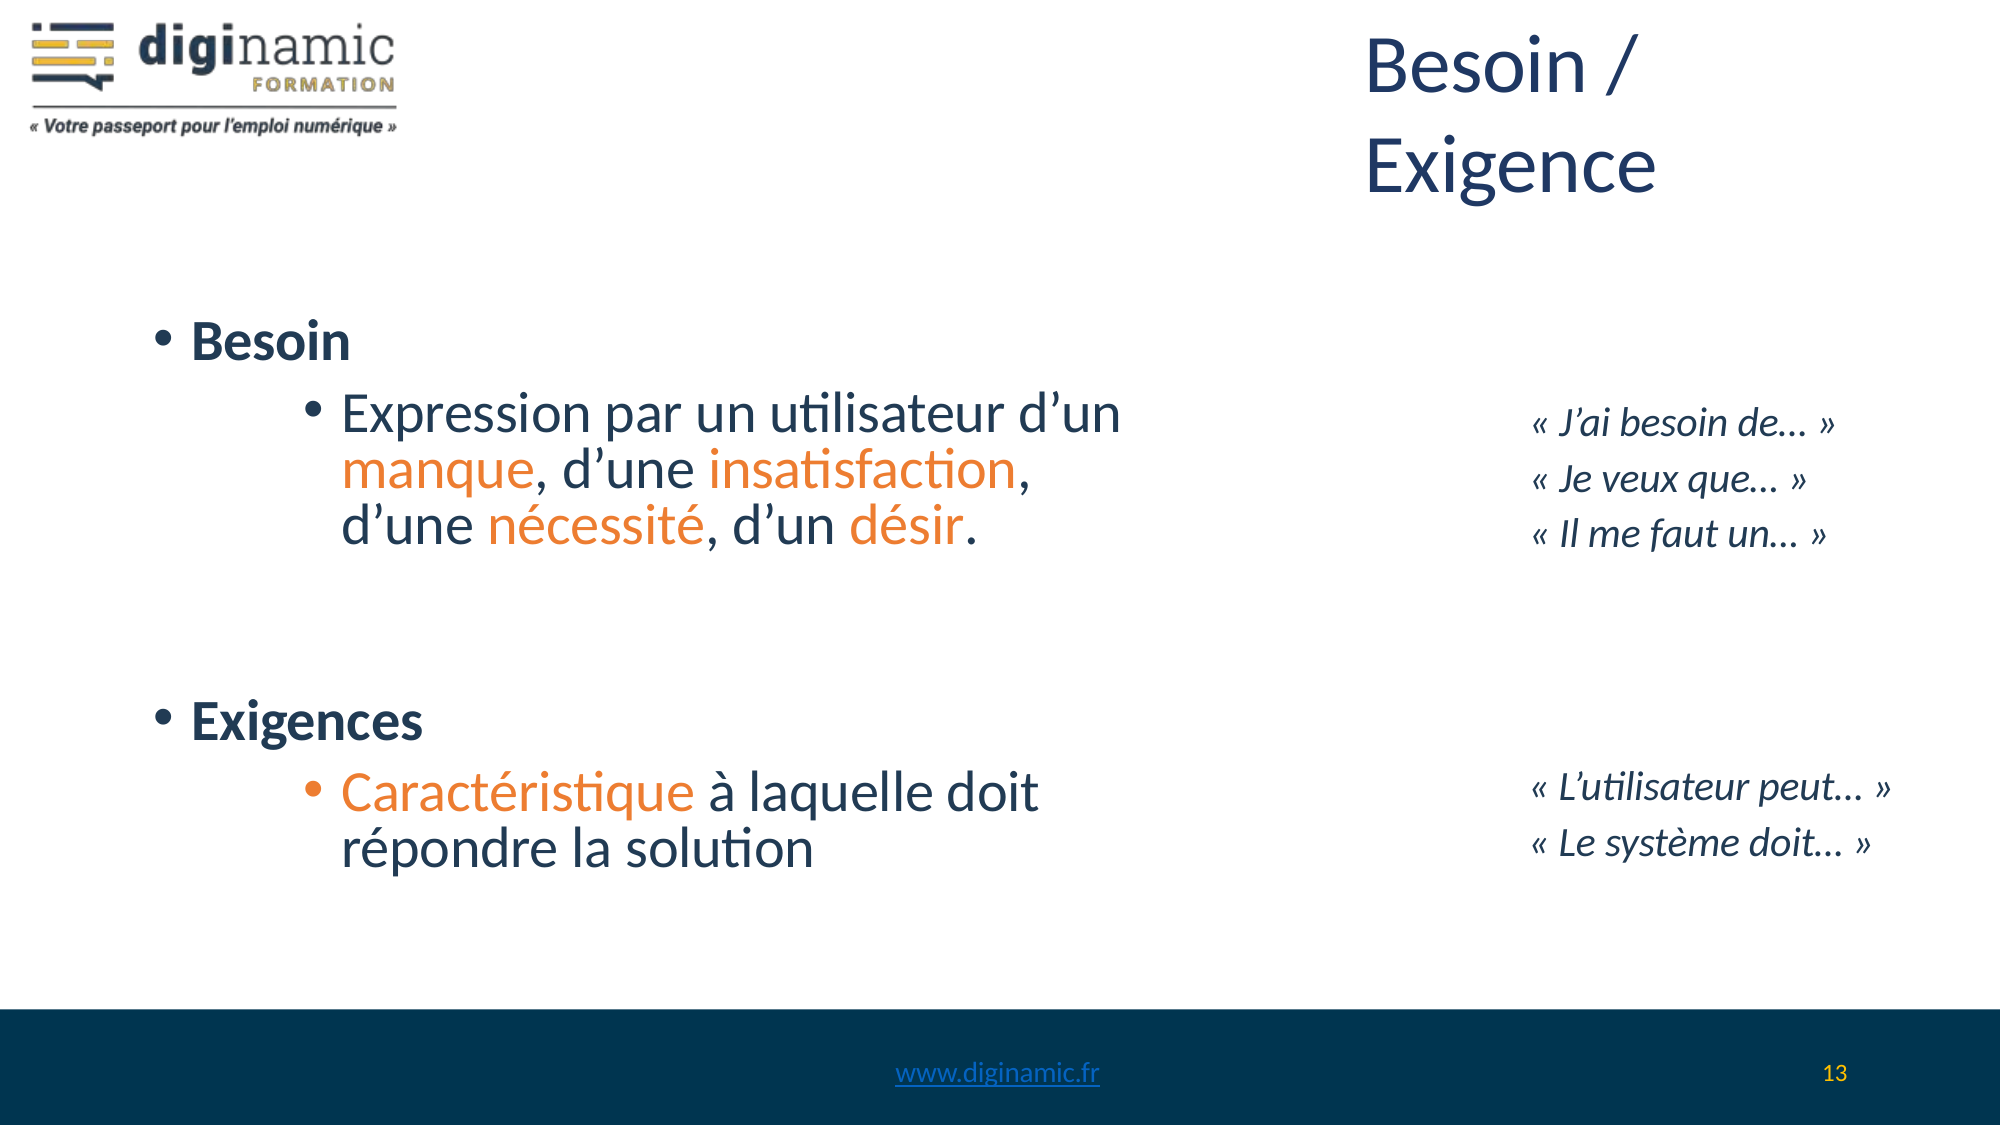

# Besoin / Exigence
Besoin
Expression par un utilisateur d’un manque, d’une insatisfaction, d’une nécessité, d’un désir.
« J’ai besoin de… »
« Je veux que… »
« Il me faut un… »
Exigences
Caractéristique à laquelle doit répondre la solution
« L’utilisateur peut… »
« Le système doit… »
www.diginamic.fr
13